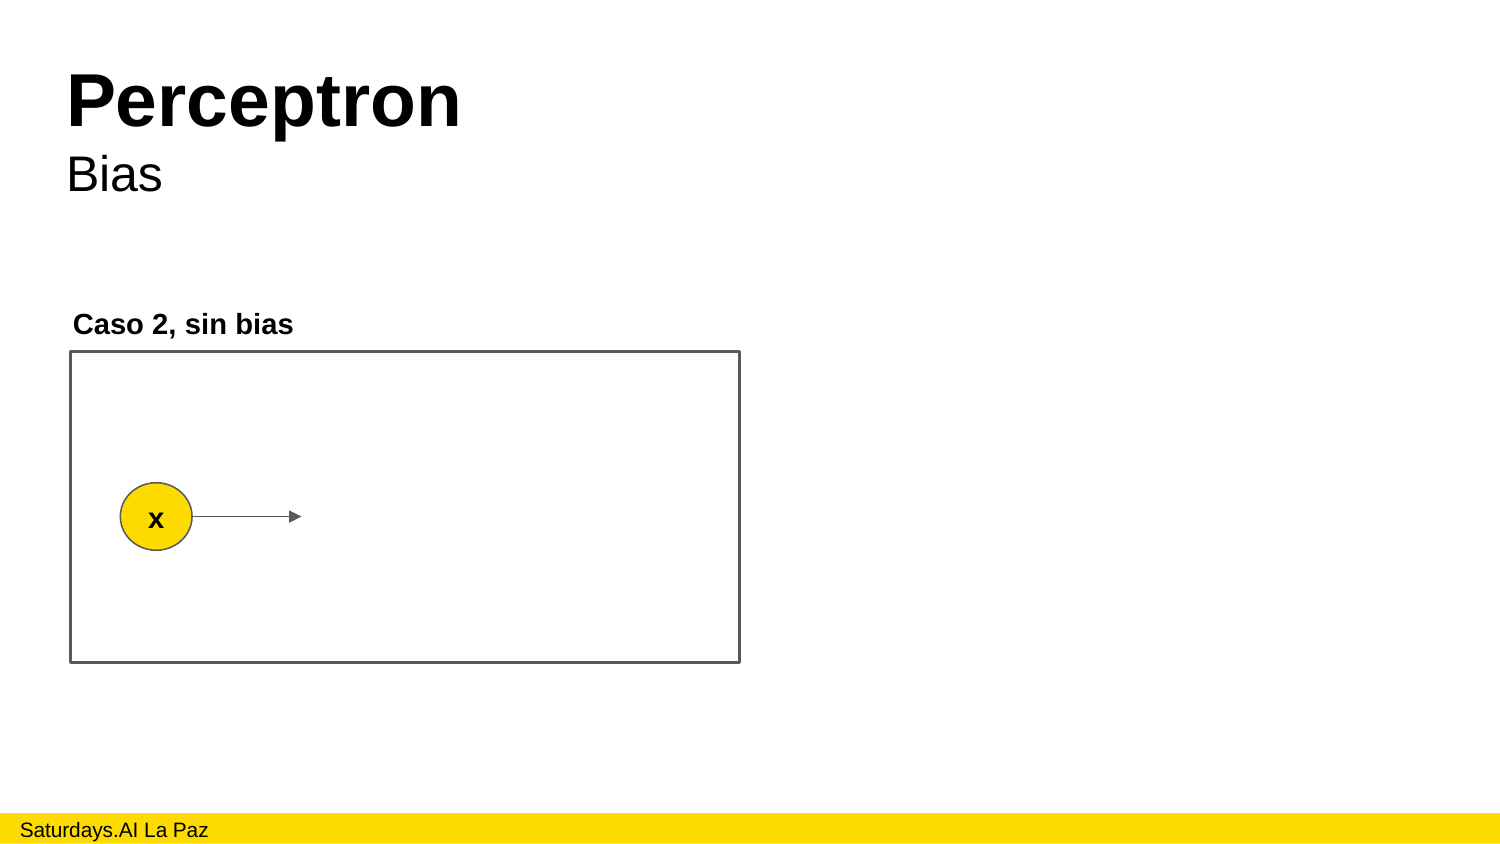

# Perceptron
Bias
Caso 2, sin bias

x
Saturdays.AI La Paz						     										      1/2021